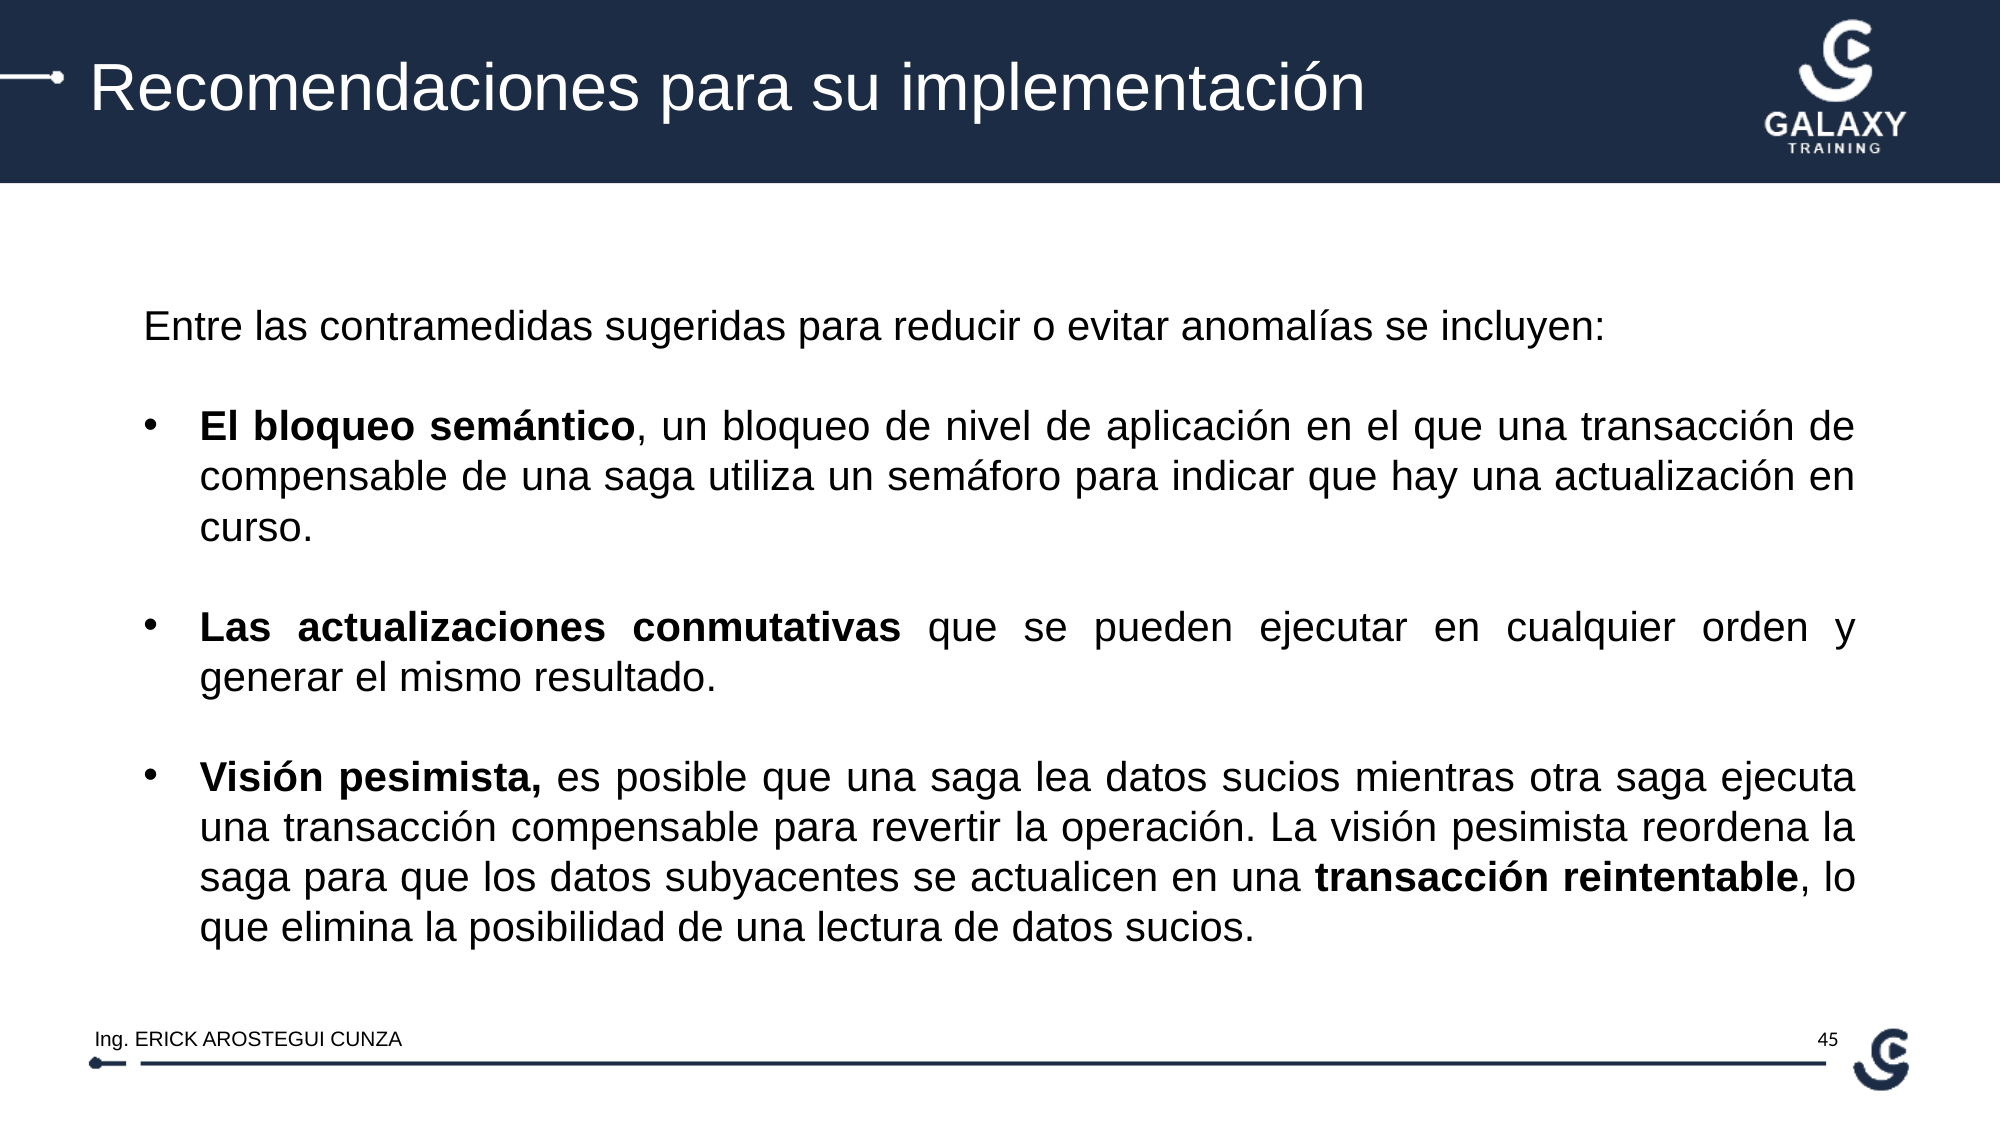

Recomendaciones para su implementación
Entre las contramedidas sugeridas para reducir o evitar anomalías se incluyen:

El bloqueo semántico, un bloqueo de nivel de aplicación en el que una transacción de compensable de una saga utiliza un semáforo para indicar que hay una actualización en curso.

Las actualizaciones conmutativas que se pueden ejecutar en cualquier orden y generar el mismo resultado.

Visión pesimista, es posible que una saga lea datos sucios mientras otra saga ejecuta una transacción compensable para revertir la operación. La visión pesimista reordena la saga para que los datos subyacentes se actualicen en una transacción reintentable, lo que elimina la posibilidad de una lectura de datos sucios.